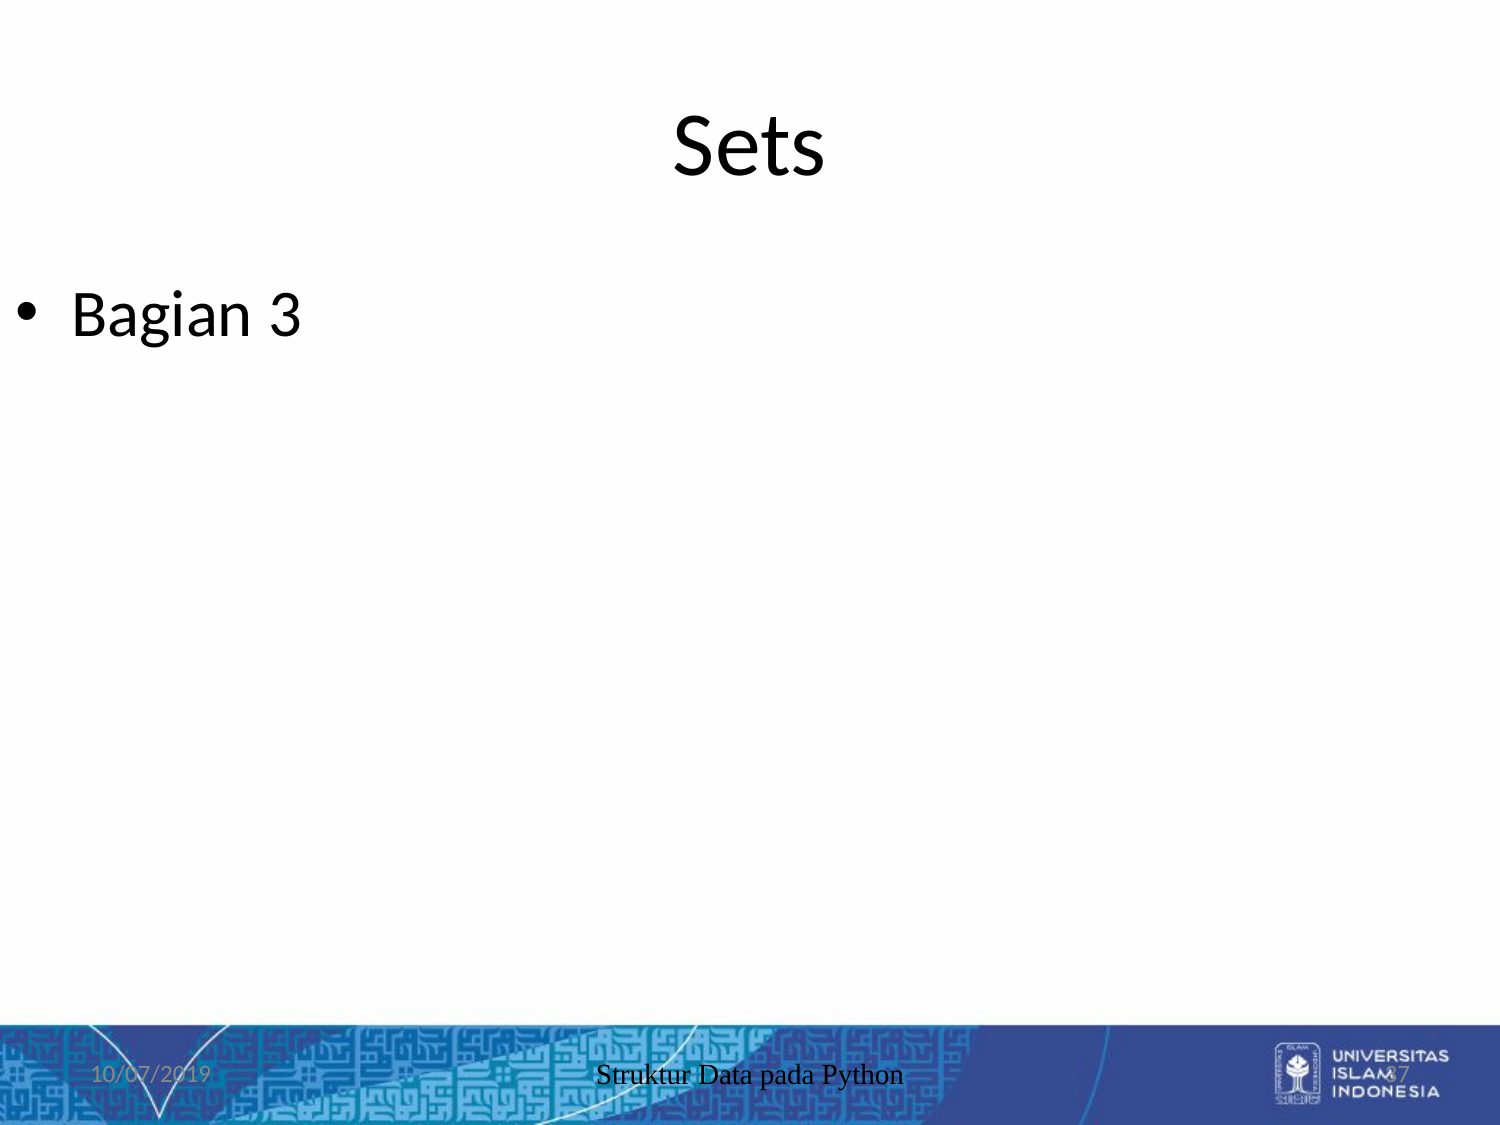

# Sets
Bagian 3
10/07/2019
Struktur Data pada Python
37